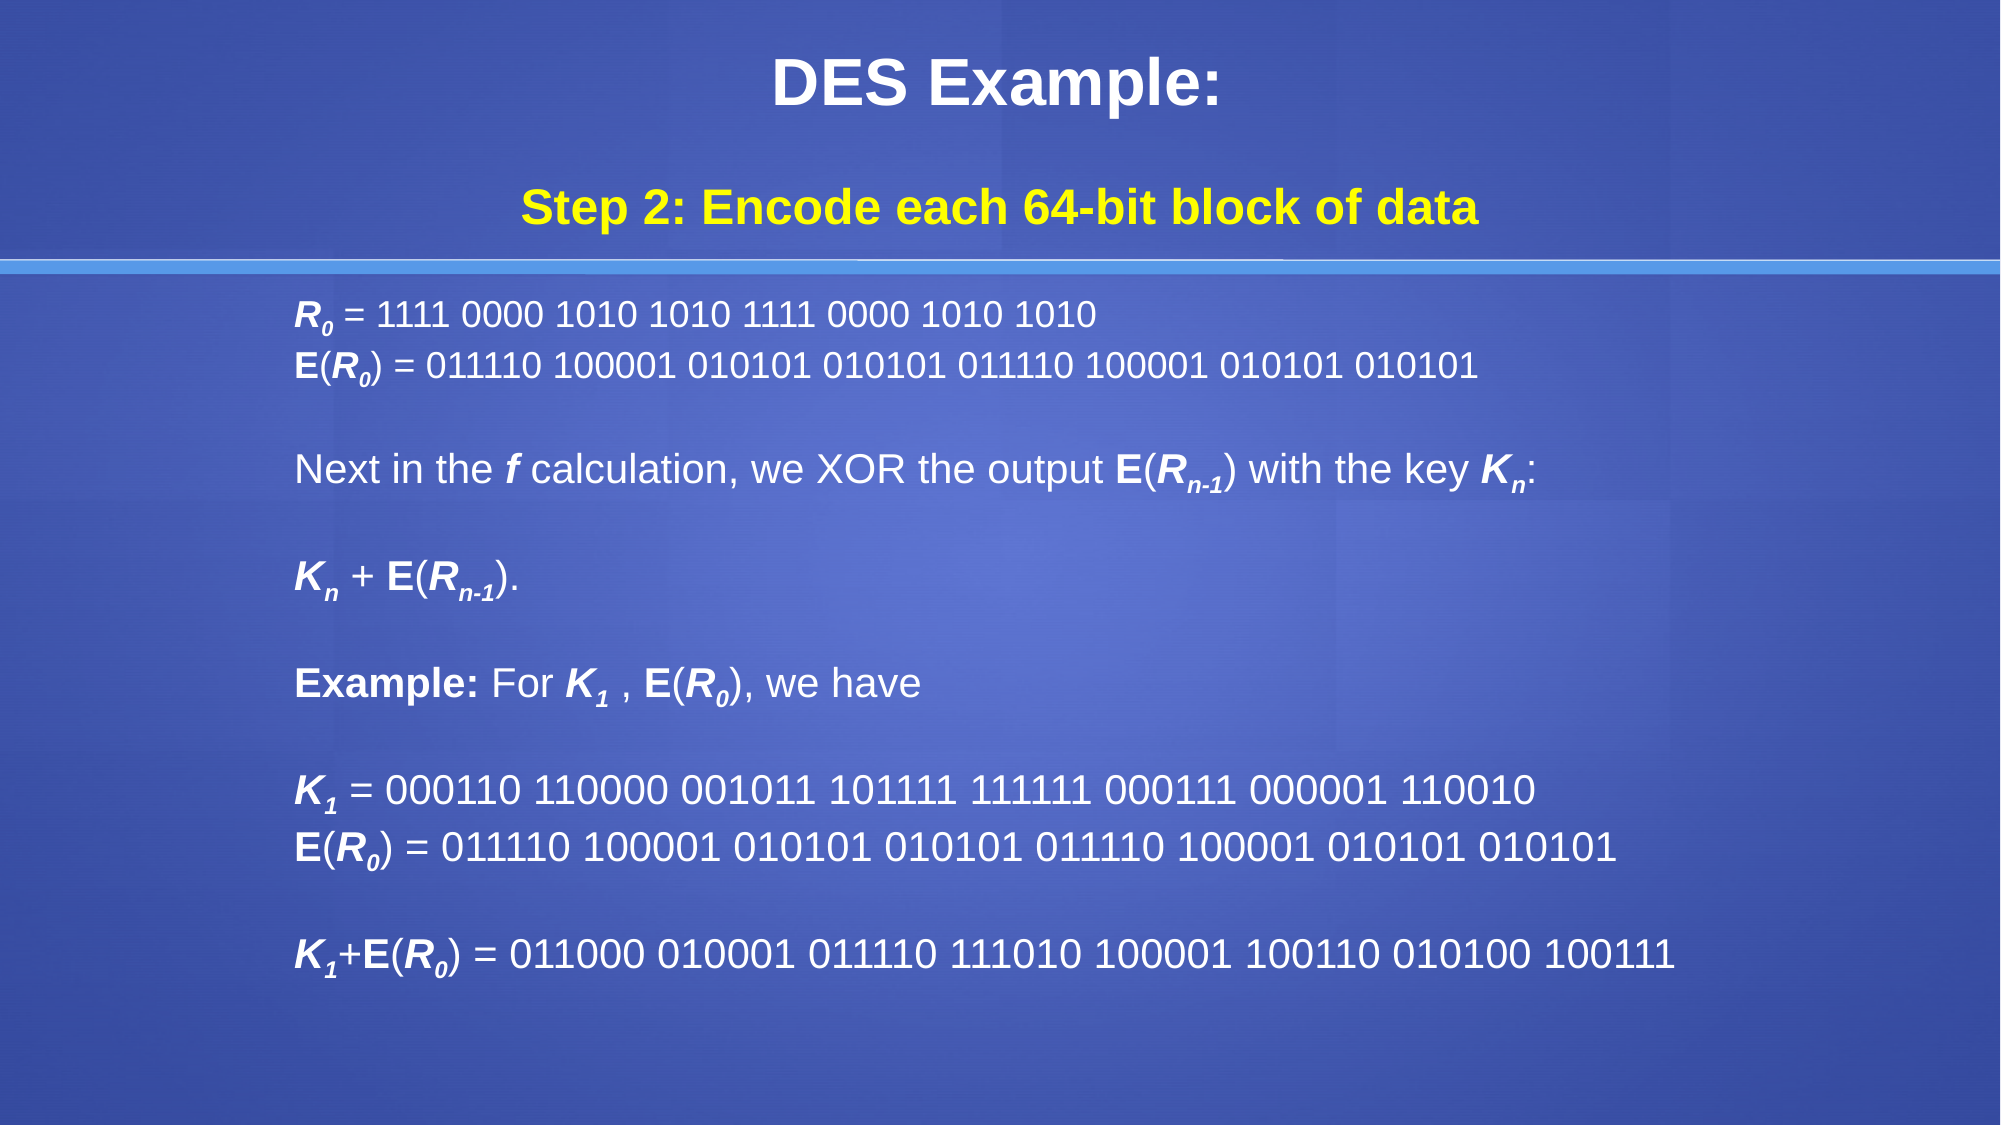

# DES Example:
Step 2: Encode each 64-bit block of data
R0 = 1111 0000 1010 1010 1111 0000 1010 1010
E(R0) = 011110 100001 010101 010101 011110 100001 010101 010101

Next in the f calculation, we XOR the output E(Rn-1) with the key Kn:

Kn + E(Rn-1).

Example: For K1 , E(R0), we have

K1 = 000110 110000 001011 101111 111111 000111 000001 110010
E(R0) = 011110 100001 010101 010101 011110 100001 010101 010101
K1+E(R0) = 011000 010001 011110 111010 100001 100110 010100 100111